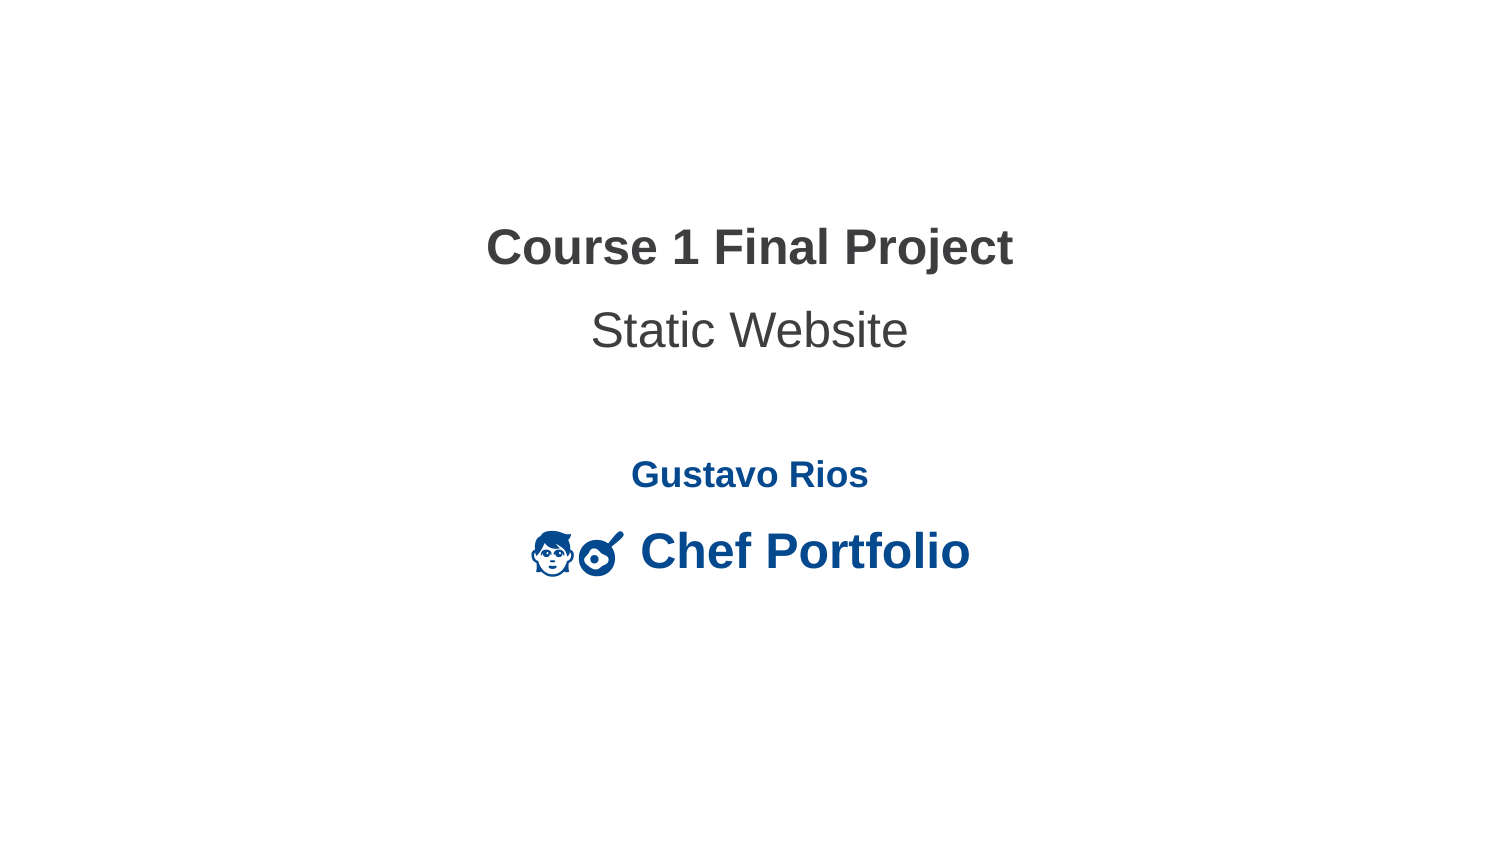

Course 1 Final Project
Static Website
Gustavo Rios
🧑‍🍳 Chef Portfolio